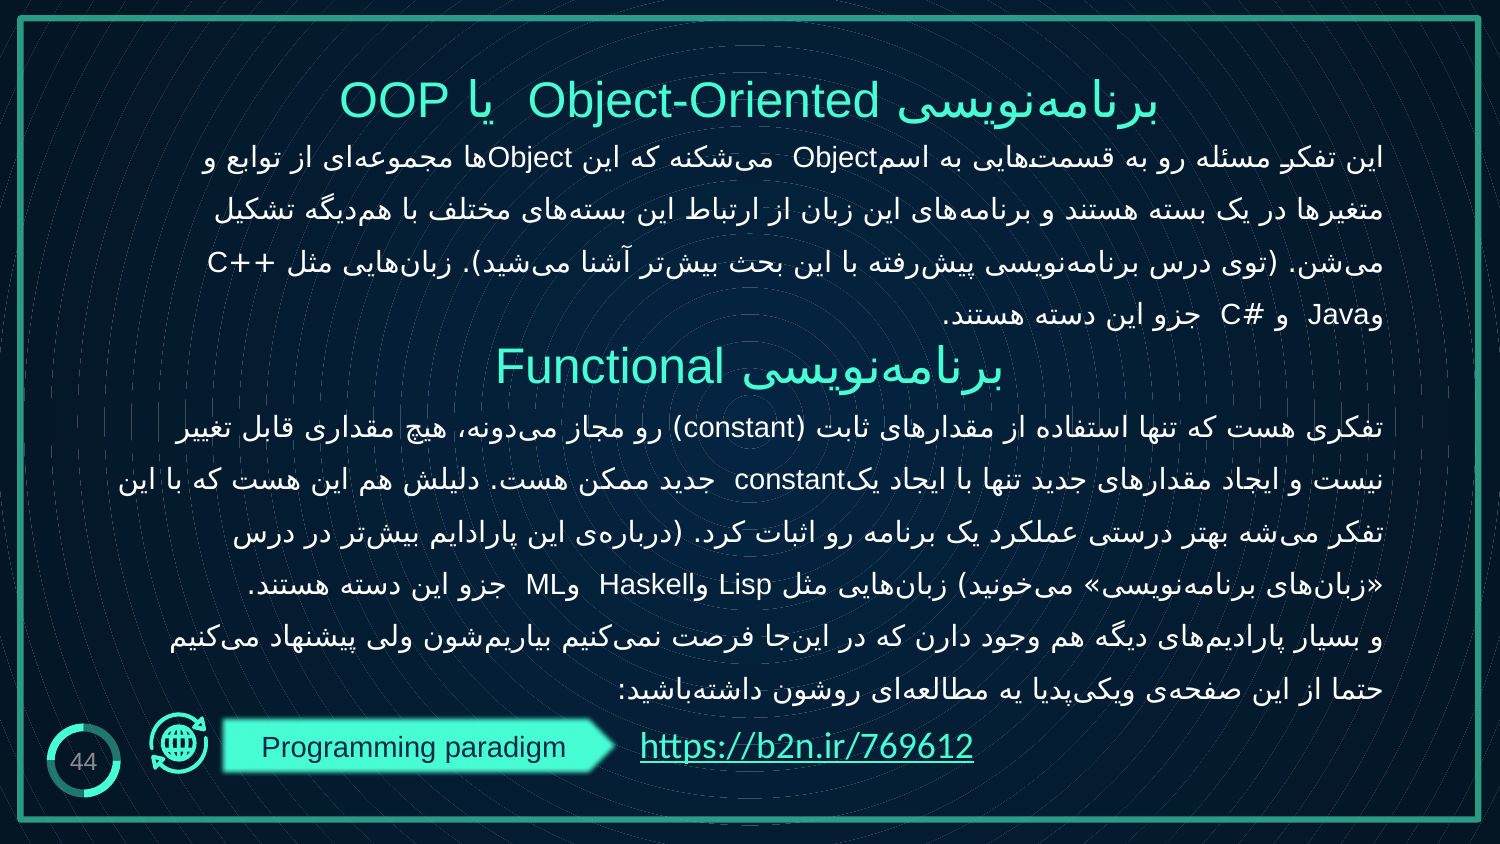

برنامه‌نویسی Object-Oriented  یا OOP
این تفکر مسئله رو به قسمت‌هایی به اسمObject  می‌شکنه که این‌ Objectها مجموعه‌ای از توابع و متغیرها در یک بسته هستند و برنامه‌های این زبان از ارتباط این بسته‌های مختلف با هم‌دیگه تشکیل می‌شن. (توی درس برنامه‌نویسی پیش‌رفته با این بحث بیش‌تر آشنا می‌شید). زبان‌هایی مثل ++C  وJava  و #C  جزو این دسته هستند.
برنامه‌نویسی Functional
تفکری هست که تنها استفاده از مقدار‌های ثابت (constant) رو مجاز می‌دونه، هیچ مقداری قابل تغییر نیست و ایجاد مقدارهای جدید تنها با ایجاد یکconstant  جدید ممکن هست. دلیلش هم این هست که با این تفکر می‌شه بهتر درستی عملکرد یک برنامه رو اثبات کرد. (درباره‌ی این پارادایم بیش‌تر در درس «زبان‌های برنامه‌نویسی» می‌خونید) زبان‌هایی مثل Lisp وHaskell  وML  جزو این دسته هستند.
و بسیار پارادیم‌های دیگه هم وجود دارن که در این‌جا فرصت نمی‌کنیم بیاریم‌شون ولی پیشنهاد می‌کنیم حتما از این صفحه‌ی ویکی‌پدیا یه مطالعه‌ای روشون داشته‌باشید:

https://b2n.ir/769612

Programming paradigm
44